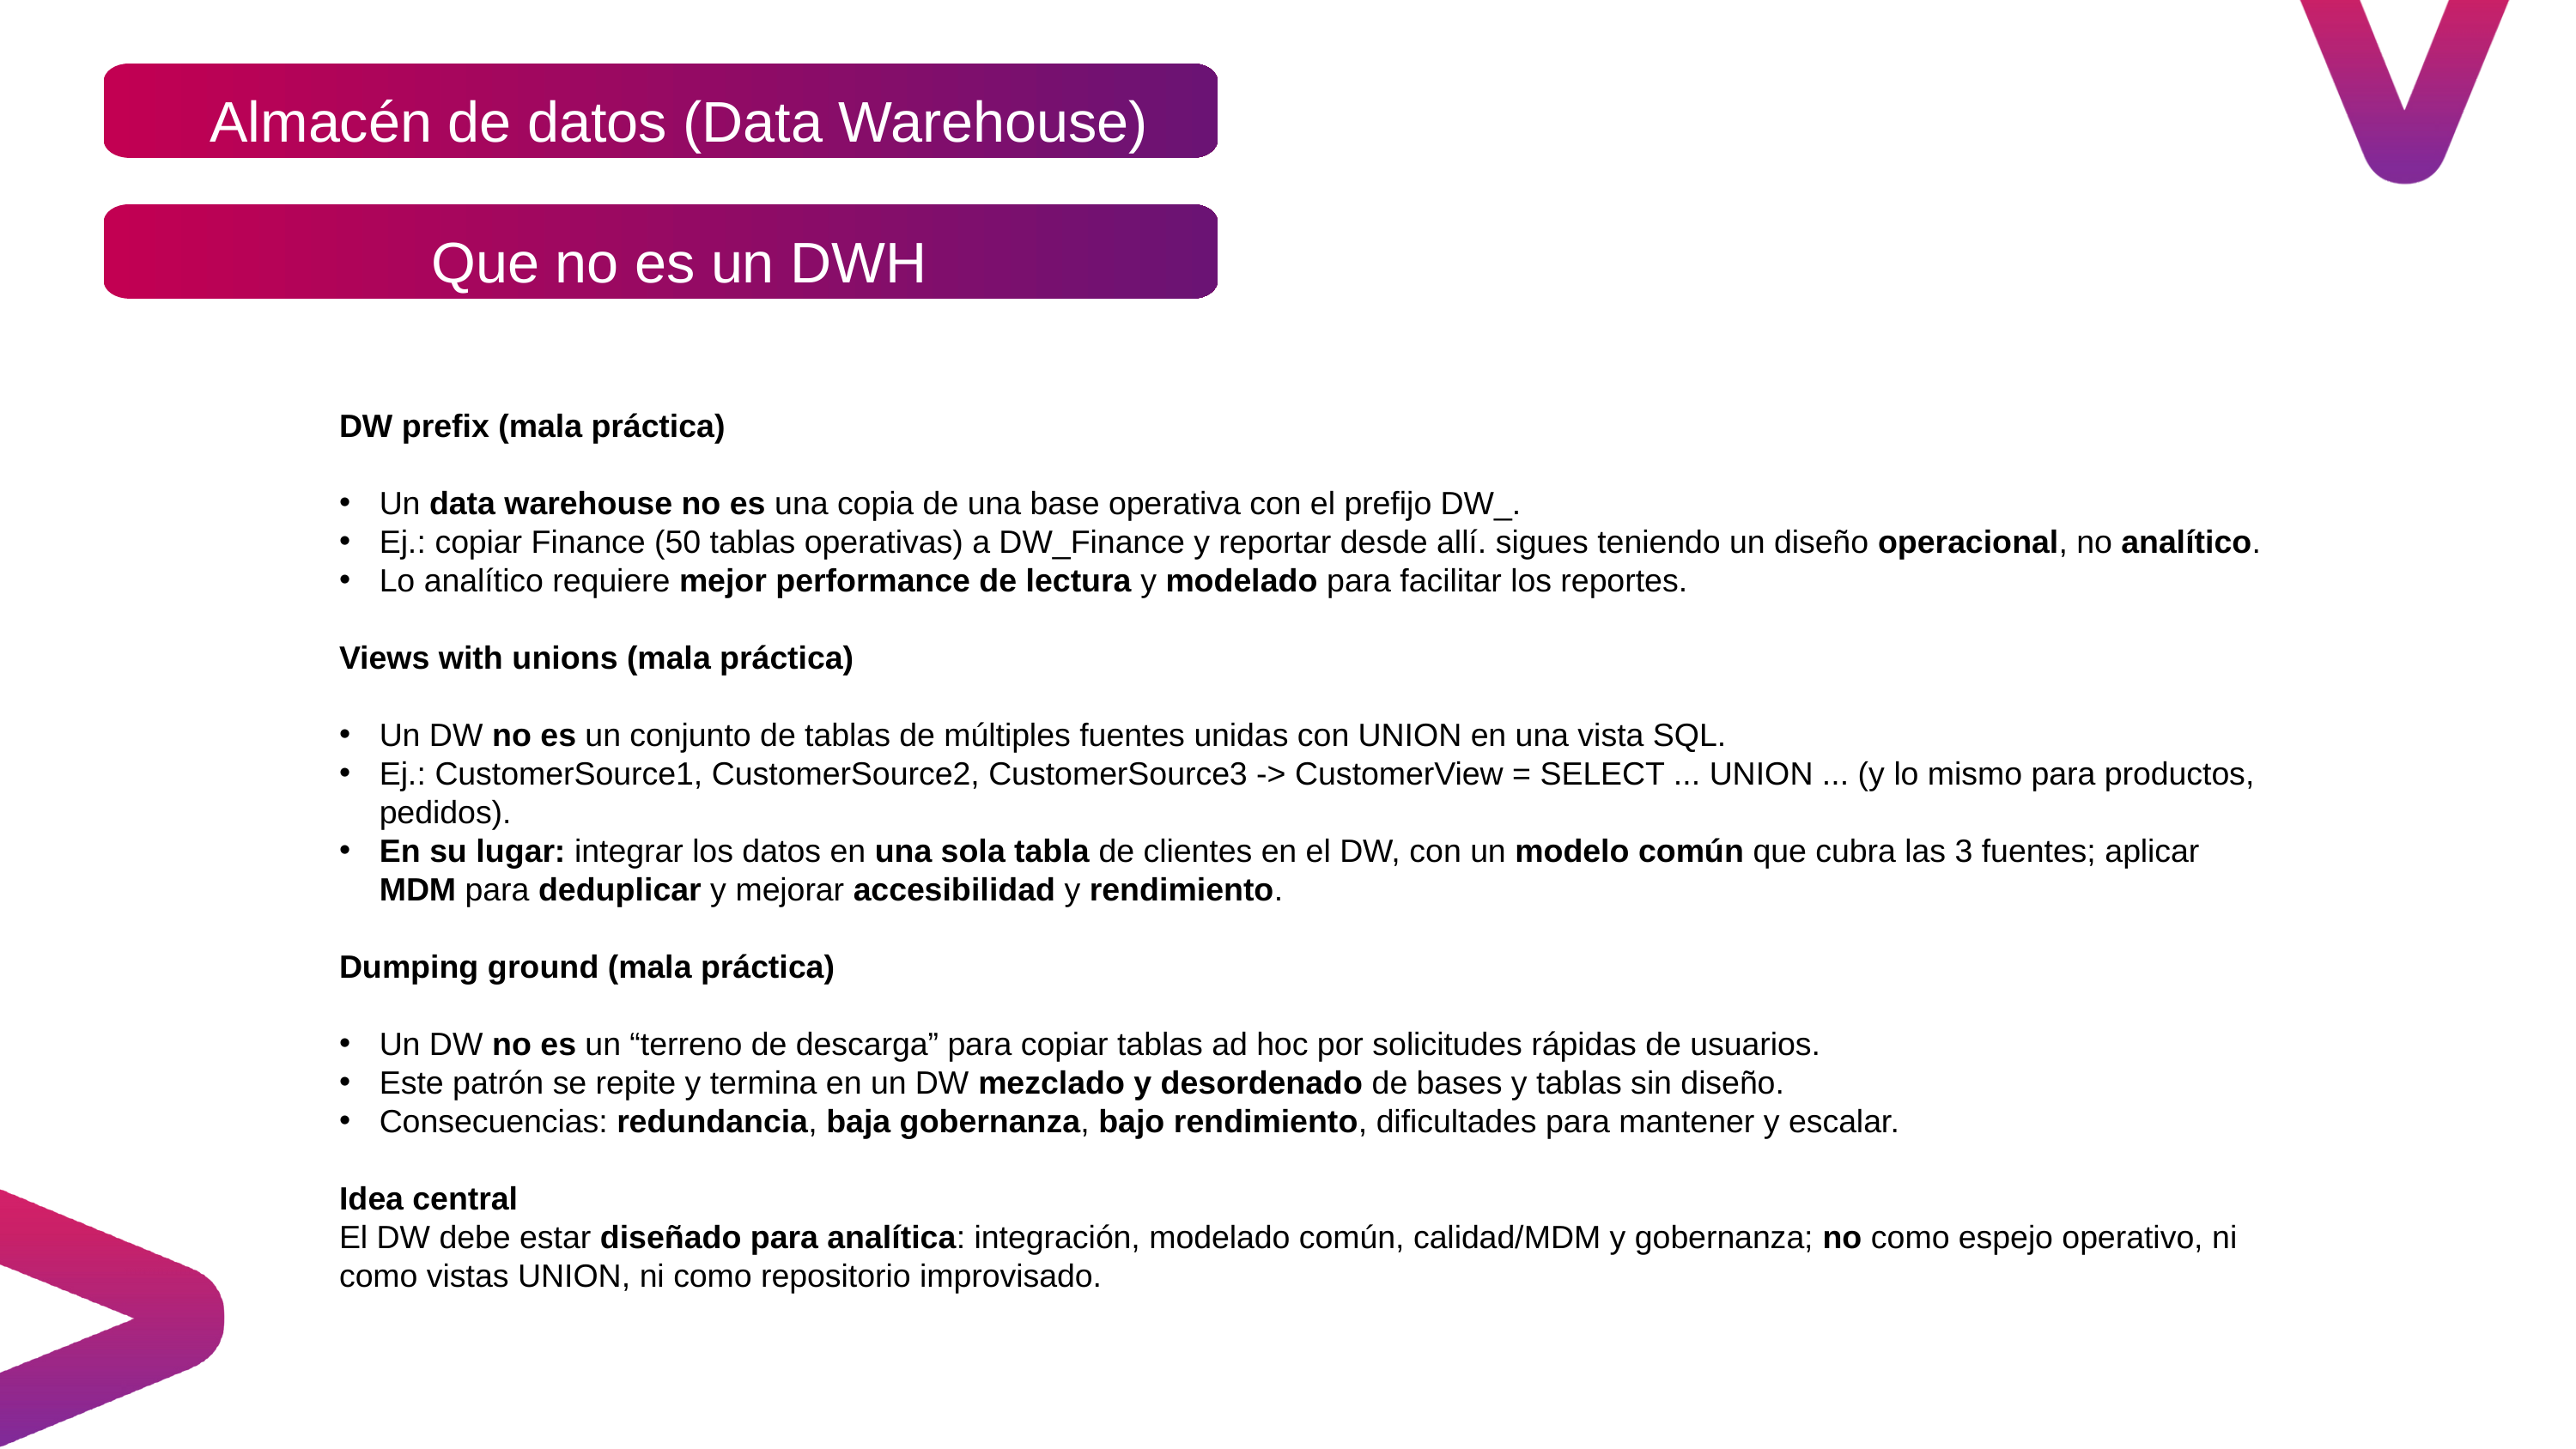

Almacén de datos (Data Warehouse)

Que no es un DWH

DW prefix (mala práctica)

Un data warehouse no es una copia de una base operativa con el prefijo DW_.
Ej.: copiar Finance (50 tablas operativas) a DW_Finance y reportar desde allí. sigues teniendo un diseño operacional, no analítico.
Lo analítico requiere mejor performance de lectura y modelado para facilitar los reportes.

Views with unions (mala práctica)

Un DW no es un conjunto de tablas de múltiples fuentes unidas con UNION en una vista SQL.
Ej.: CustomerSource1, CustomerSource2, CustomerSource3 -> CustomerView = SELECT ... UNION ... (y lo mismo para productos, pedidos).
En su lugar: integrar los datos en una sola tabla de clientes en el DW, con un modelo común que cubra las 3 fuentes; aplicar MDM para deduplicar y mejorar accesibilidad y rendimiento.

Dumping ground (mala práctica)

Un DW no es un “terreno de descarga” para copiar tablas ad hoc por solicitudes rápidas de usuarios.
Este patrón se repite y termina en un DW mezclado y desordenado de bases y tablas sin diseño.
Consecuencias: redundancia, baja gobernanza, bajo rendimiento, dificultades para mantener y escalar.

Idea central
El DW debe estar diseñado para analítica: integración, modelado común, calidad/MDM y gobernanza; no como espejo operativo, ni como vistas UNION, ni como repositorio improvisado.